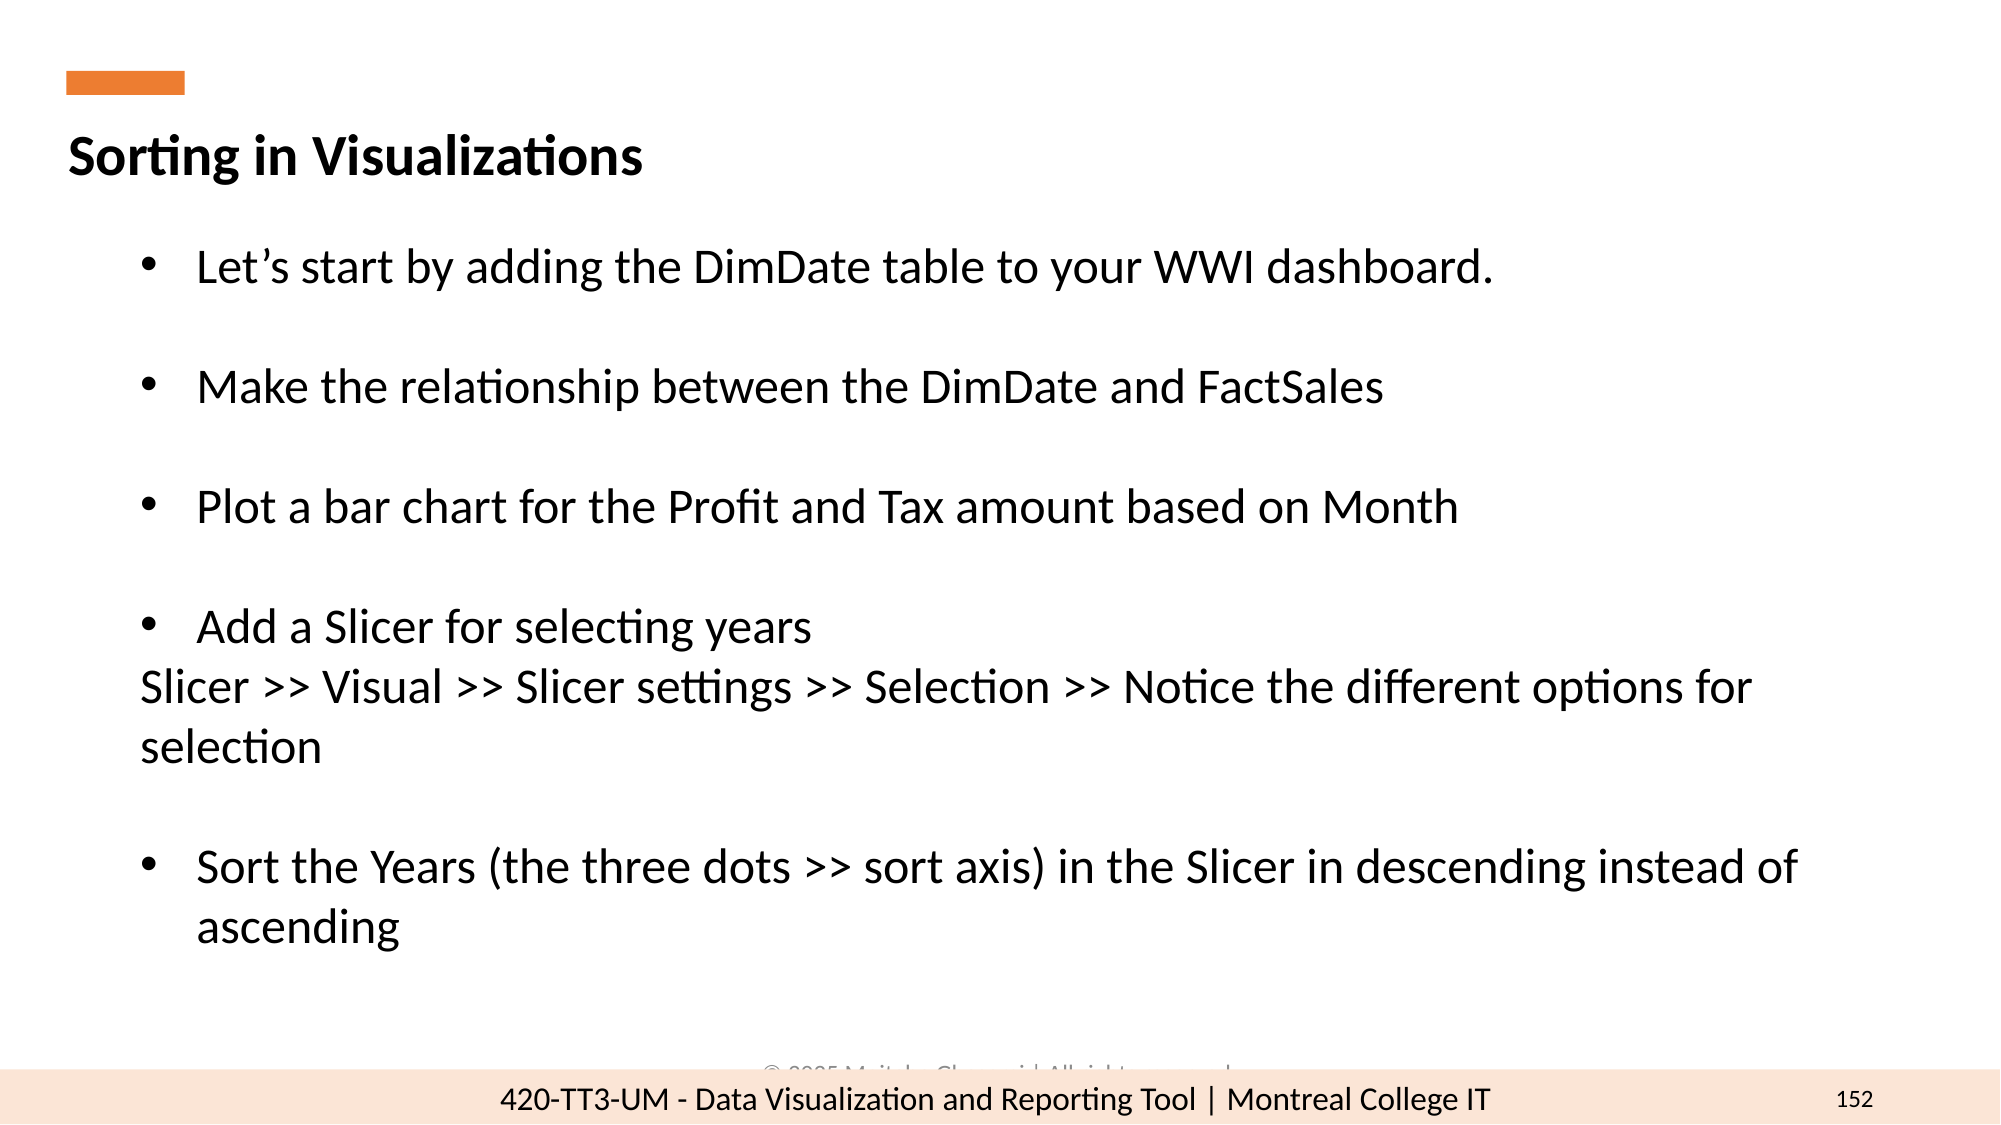

Sorting in Visualizations
Let’s start by adding the DimDate table to your WWI dashboard.

Make the relationship between the DimDate and FactSales

Plot a bar chart for the Profit and Tax amount based on Month

Add a Slicer for selecting years
Slicer >> Visual >> Slicer settings >> Selection >> Notice the different options for selection

Sort the Years (the three dots >> sort axis) in the Slicer in descending instead of ascending

© 2025 Mojtaba Ghasemi | All rights reserved.
152
420-TT3-UM - Data Visualization and Reporting Tool | Montreal College IT